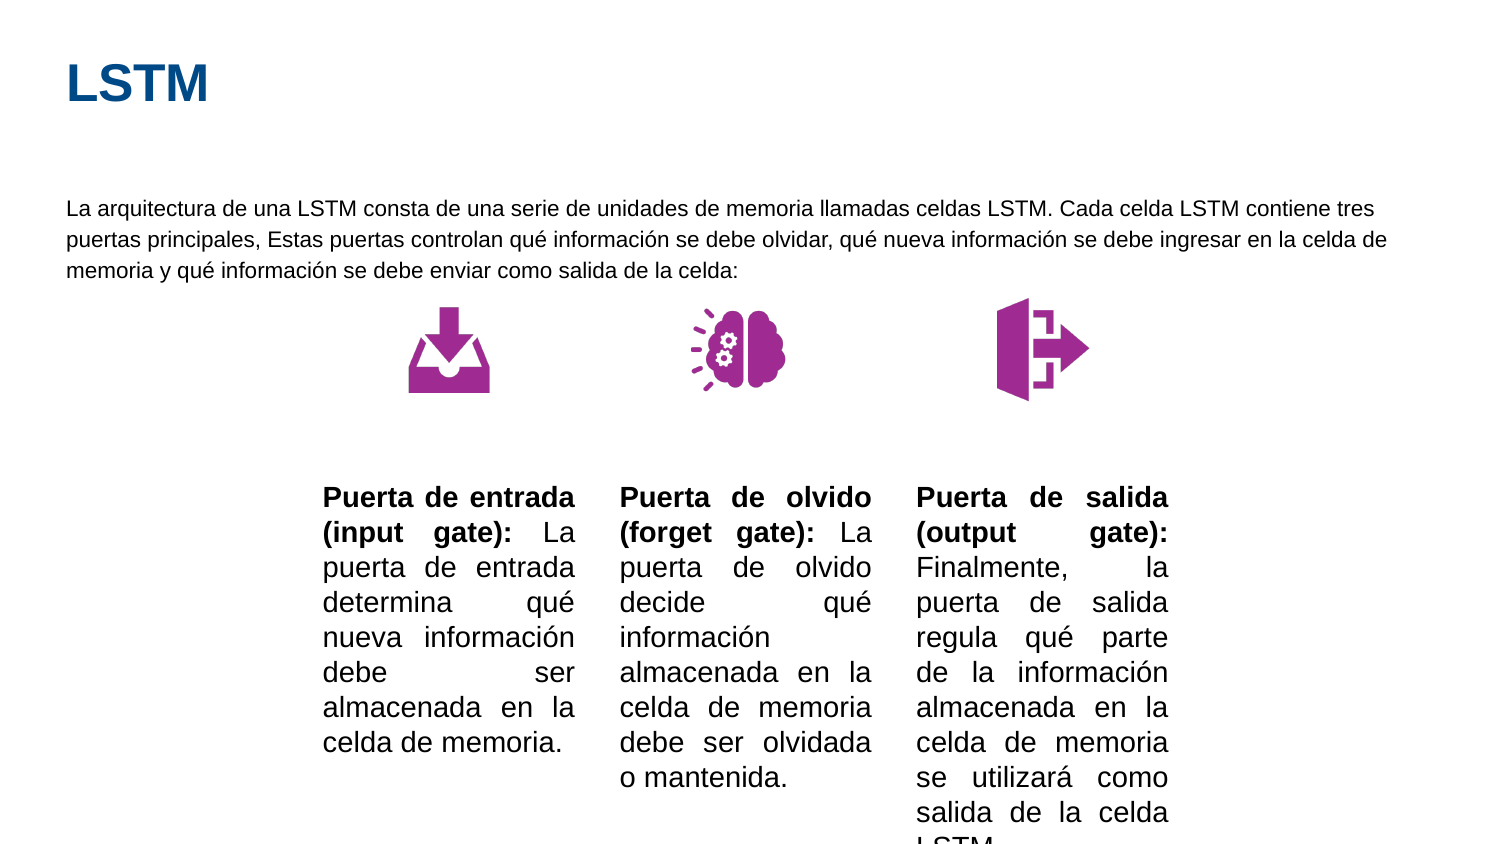

# LSTM
La arquitectura de una LSTM consta de una serie de unidades de memoria llamadas celdas LSTM. Cada celda LSTM contiene tres puertas principales, Estas puertas controlan qué información se debe olvidar, qué nueva información se debe ingresar en la celda de memoria y qué información se debe enviar como salida de la celda:
Puerta de entrada (input gate): La puerta de entrada determina qué nueva información debe ser almacenada en la celda de memoria.
Puerta de olvido (forget gate): La puerta de olvido decide qué información almacenada en la celda de memoria debe ser olvidada o mantenida.
Puerta de salida (output gate): Finalmente, la puerta de salida regula qué parte de la información almacenada en la celda de memoria se utilizará como salida de la celda LSTM.